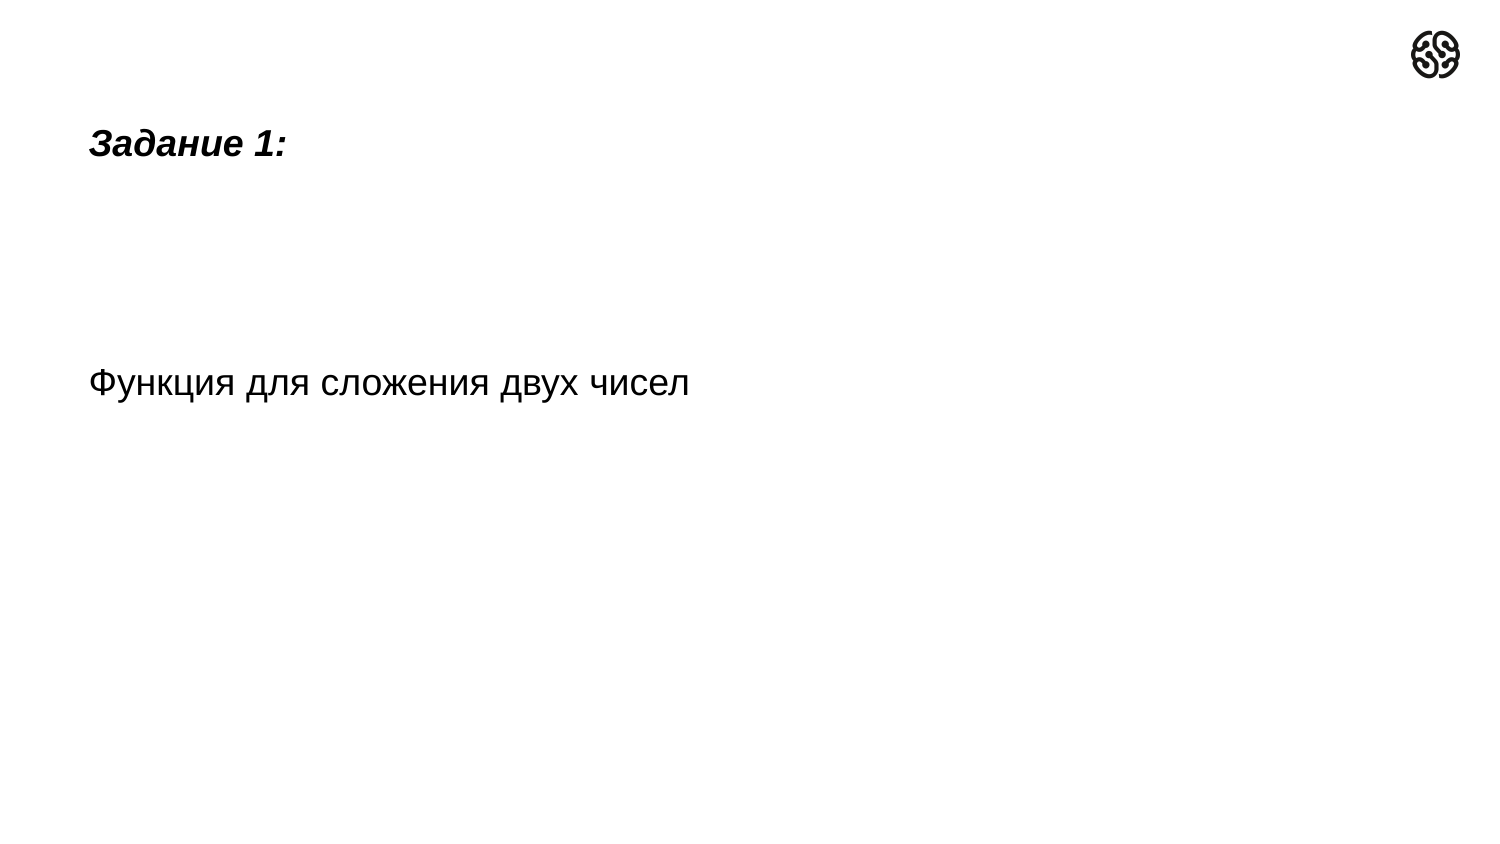

Задание 1:

Функция для сложения двух чисел